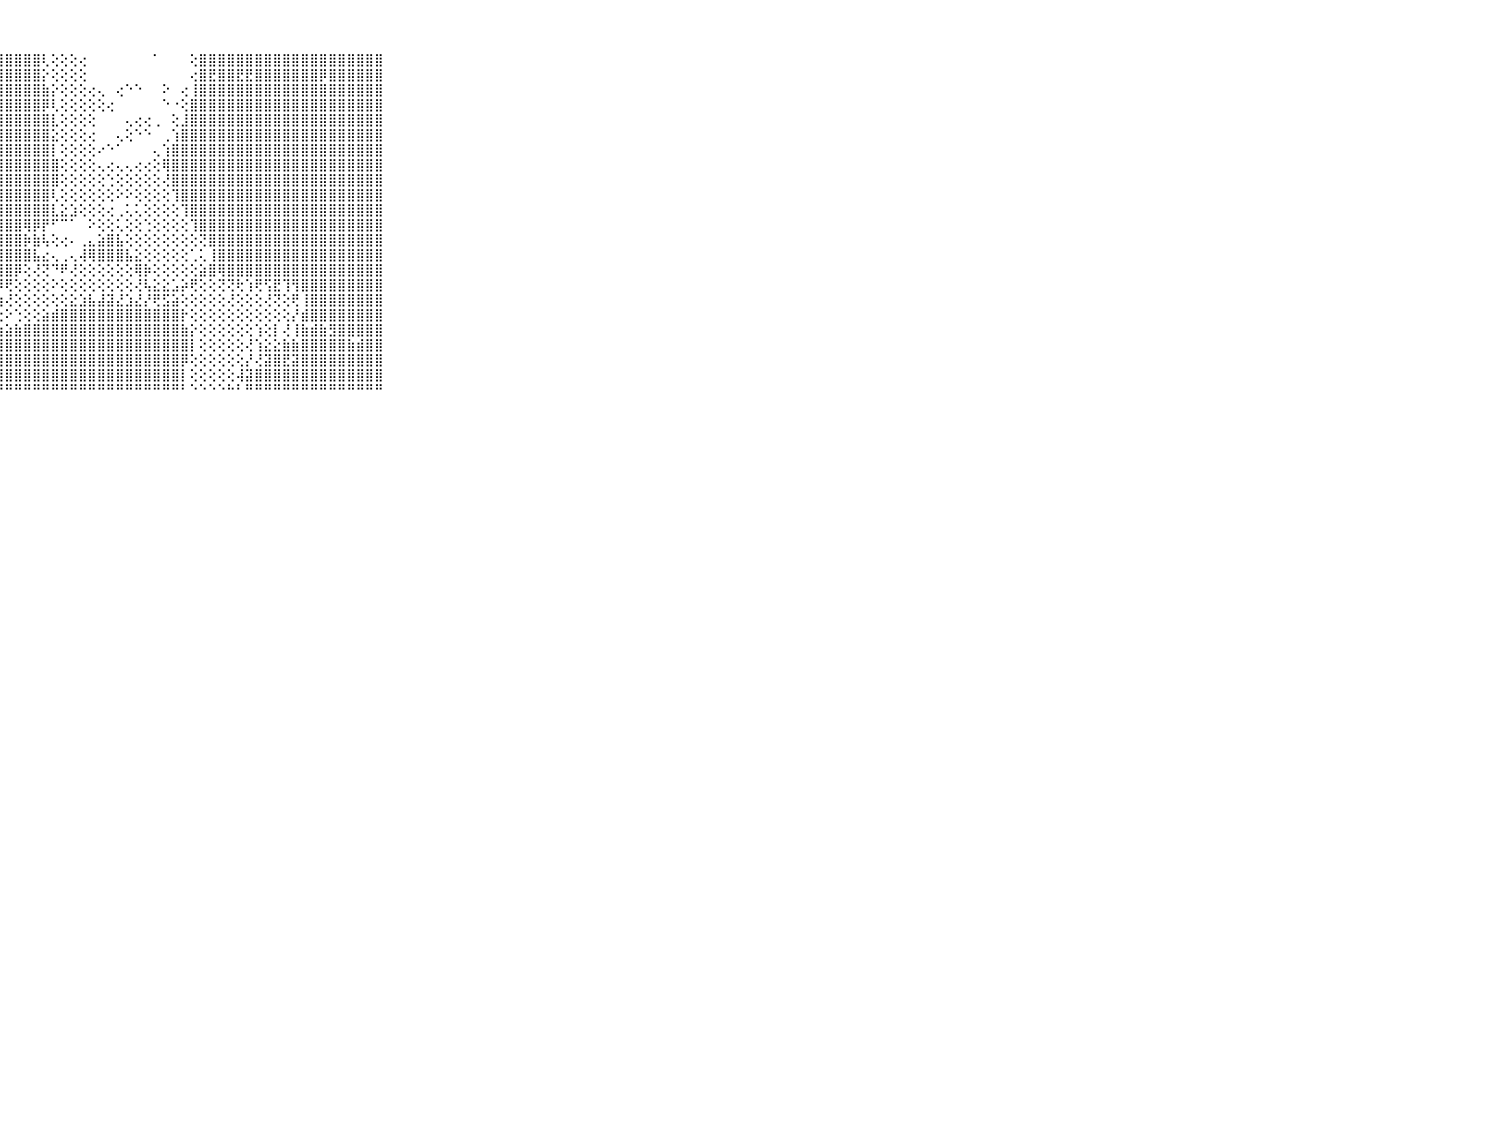

⠀⠀⠀⠀⠀⠀⠀⠀⠀⠀⠀⣿⣿⣯⣽⣽⣿⣿⣿⣿⣿⣿⣿⣿⣿⣿⣿⣿⣿⣿⣿⣿⢇⢕⢕⢕⢔⠀⠀⠀⠀⠀⠀⠀⠁⠀⠀⠀⢕⣿⣿⣿⣿⣿⣿⣿⣿⣿⣿⣿⣿⣿⣿⣿⣿⣿⣿⣿⣿⠀⠀⠀⠀⠀⠀⠀⠀⠀⠀⠀⠀
⠀⠀⠀⠀⠀⠀⠀⠀⠀⠀⠀⣿⣿⣿⣿⣿⣿⣿⣿⣿⣿⣿⣿⣿⣿⣿⣿⣿⣿⣿⣿⣿⡕⢕⢕⢕⢕⠀⠀⠀⠀⠀⠀⠀⠀⠀⠀⠀⢔⣿⣟⣿⣿⣟⣟⣿⣿⣿⣿⣿⣿⣿⡿⣿⣿⣿⣿⣿⣿⠀⠀⠀⠀⠀⠀⠀⠀⠀⠀⠀⠀
⠀⠀⠀⠀⠀⠀⠀⠀⠀⠀⠀⣿⣿⣿⣿⣿⣿⣿⣿⣿⣿⣿⣿⣿⣿⣿⣿⣿⣿⣿⣿⣿⣷⡕⢕⢕⢕⢔⢄⠀⢔⠑⠑⠀⠀⠕⠀⢔⢸⣿⣿⣿⣿⣿⣿⣿⣿⣿⣿⣿⣿⣿⣿⣿⣿⣿⣿⣿⣿⠀⠀⠀⠀⠀⠀⠀⠀⠀⠀⠀⠀
⠀⠀⠀⠀⠀⠀⠀⠀⠀⠀⠀⣿⣿⣿⣿⣿⣿⣿⣿⣿⣿⣿⣿⣿⣿⣿⣿⣿⣿⣿⣿⣿⡿⢇⢕⢕⢕⢕⢕⢔⠀⠀⠀⠀⠀⠑⠐⢕⣿⣿⣿⣿⣿⣿⣿⣿⣿⣿⣿⣿⣿⣿⣿⣿⣿⣿⣿⣿⣿⠀⠀⠀⠀⠀⠀⠀⠀⠀⠀⠀⠀
⠀⠀⠀⠀⠀⠀⠀⠀⠀⠀⠀⣿⣿⣿⣿⣿⣿⣿⣿⣿⣿⣿⣿⣿⣿⣿⣿⣿⣿⣿⣿⣿⣿⣇⢕⢕⢕⢕⠀⠀⠀⢄⢔⢔⢀⠀⢕⣸⣿⣿⣿⣿⣿⣿⣿⣿⣿⣿⣿⣿⣿⣿⣿⣿⣿⣿⣿⣿⣿⠀⠀⠀⠀⠀⠀⠀⠀⠀⠀⠀⠀
⠀⠀⠀⠀⠀⠀⠀⠀⠀⠀⠀⣿⣿⣿⣿⣿⣿⣿⣿⣿⣿⣿⣿⣿⣿⣿⣿⣿⣿⣿⣿⣿⣿⣕⢕⢕⢕⢔⠀⠀⢄⢕⠑⠑⠀⢀⢱⣿⣿⣿⣿⣿⣿⣿⣿⣿⣿⣿⣿⣿⣿⣿⣿⣿⣿⣿⣿⣿⣿⠀⠀⠀⠀⠀⠀⠀⠀⠀⠀⠀⠀
⠀⠀⠀⠀⠀⠀⠀⠀⠀⠀⠀⣿⣿⣿⣿⣿⣿⣿⣿⣿⣿⣿⣿⣿⣿⣿⣿⣿⣿⣿⣿⣿⣿⡇⢕⢕⢕⢕⠔⠑⠁⠀⠀⠀⢄⢱⣿⣿⣿⣿⣿⣿⣿⣿⣿⣿⣿⣿⣿⣿⣿⣿⣿⣿⣿⣿⣿⣿⣿⠀⠀⠀⠀⠀⠀⠀⠀⠀⠀⠀⠀
⠀⠀⠀⠀⠀⠀⠀⠀⠀⠀⠀⣿⣿⣿⣿⣿⣿⣿⣿⣿⣿⣿⣿⣿⣿⣿⣿⣿⣿⣿⣿⣿⣿⣿⢕⢕⢕⢕⢄⢔⢄⢄⢔⢔⢕⢿⣿⣿⣿⣿⣿⣿⣿⣿⣿⣿⣿⣿⣿⣿⣿⣿⣿⣿⣿⣿⣿⣿⣿⠀⠀⠀⠀⠀⠀⠀⠀⠀⠀⠀⠀
⠀⠀⠀⠀⠀⠀⠀⠀⠀⠀⠀⣿⣿⣿⣿⣿⣿⣿⣿⣿⣿⣿⣿⣿⣿⣿⣿⣿⣿⣿⣿⣿⣿⣿⢕⢕⢕⢕⢕⢑⢕⢕⢕⢕⢕⢜⣿⣿⣿⣿⣿⣿⣿⣿⣿⣿⣿⣿⣿⣿⣿⣿⣿⣿⣿⣿⣿⣿⣿⠀⠀⠀⠀⠀⠀⠀⠀⠀⠀⠀⠀
⠀⠀⠀⠀⠀⠀⠀⠀⠀⠀⠀⣿⣿⣿⣿⣿⣿⣿⣿⣿⣿⣿⣿⣿⣿⣿⣿⣿⣿⣿⣿⣿⣿⢇⢕⢕⢕⢕⢕⢕⠕⠕⢕⢕⢕⢕⢹⣿⣿⣿⣿⣿⣿⣿⣿⣿⣿⣿⣿⣿⣿⣿⣿⣿⣿⣿⣿⣿⣿⠀⠀⠀⠀⠀⠀⠀⠀⠀⠀⠀⠀
⠀⠀⠀⠀⠀⠀⠀⠀⠀⠀⠀⣿⣿⣿⣿⣿⣿⣿⣿⣿⣿⣿⣿⣿⣿⣿⣿⣿⣿⣿⣿⣿⣿⣇⣕⣱⢕⢕⢕⢔⢀⢅⢅⢕⢕⢕⢕⢹⣿⣿⣿⣿⣿⣿⣿⣿⣿⣿⣿⣿⣿⣿⣿⣿⣿⣿⣿⣿⣿⠀⠀⠀⠀⠀⠀⠀⠀⠀⠀⠀⠀
⠀⠀⠀⠀⠀⠀⠀⠀⠀⠀⠀⣿⣿⣿⣿⣿⣿⣿⣿⣿⣿⣿⣿⣿⣿⣿⣿⣿⣿⣿⢿⡿⡟⠋⠉⠁⠀⠕⢕⢕⢅⢕⢕⢑⢕⢕⢕⢕⢹⣿⣿⣿⣿⣿⣿⣿⣿⣿⣿⣿⣿⣿⣿⣿⣿⣿⣿⣿⣿⠀⠀⠀⠀⠀⠀⠀⠀⠀⠀⠀⠀
⠀⠀⠀⠀⠀⠀⠀⠀⠀⠀⠀⣿⣿⣿⣿⣿⣿⣿⣿⣿⣿⣿⣿⣿⣿⣿⣿⣿⣿⣿⡷⣷⢧⢕⢔⠄⢀⣄⣵⣿⣧⢕⢕⢕⢕⢕⢕⢕⢕⢝⣿⣿⣿⣿⣿⣿⣿⣿⣿⣿⣿⣿⣿⣿⣿⣿⣿⣿⣿⠀⠀⠀⠀⠀⠀⠀⠀⠀⠀⠀⠀
⠀⠀⠀⠀⠀⠀⠀⠀⠀⠀⠀⣿⣿⣿⣿⣿⣿⣿⣿⣿⣿⣿⣿⣿⣿⣿⣿⣿⣿⣿⣿⣧⣔⢄⢀⢄⢼⢿⣿⣿⣿⣧⣕⢕⢕⢕⢕⢕⢁⢅⢸⣿⣿⣿⣿⣿⣿⣿⣿⣿⣿⣿⣿⣿⣿⣿⣿⣿⣿⠀⠀⠀⠀⠀⠀⠀⠀⠀⠀⠀⠀
⠀⠀⠀⠀⠀⠀⠀⠀⠀⠀⠀⣿⣿⣿⣿⣿⣿⣿⣿⣿⣿⣿⣿⣿⣿⣿⣿⣿⣿⡿⢕⢜⢝⠙⠟⢜⢕⢕⢕⢕⢕⢕⢿⡷⢕⢕⢕⢕⢕⣵⣿⢿⣿⣿⣿⣿⣿⣿⣿⣿⣿⣿⣿⣿⣿⣿⣿⣿⣿⠀⠀⠀⠀⠀⠀⠀⠀⠀⠀⠀⠀
⠀⠀⠀⠀⠀⠀⠀⠀⠀⠀⠀⣿⣿⣿⣿⣿⣿⣿⣿⣿⣿⣿⣿⣿⣿⣿⣿⡿⢟⢕⢕⢕⢕⠕⢕⢕⢕⢕⢕⢕⢕⢕⢜⢧⣕⣕⣡⡵⢟⢕⢕⢝⢝⢗⢱⢟⢫⣟⢹⢻⣿⣿⣿⣿⣿⣿⣿⣿⣿⠀⠀⠀⠀⠀⠀⠀⠀⠀⠀⠀⠀
⠀⠀⠀⠀⠀⠀⠀⠀⠀⠀⠀⣿⣿⣿⣿⣿⣿⣿⣿⣿⣿⣿⣿⣿⣿⣿⣿⢷⢜⢕⢕⢕⢕⢕⢕⣕⣱⣧⣼⣽⣜⣱⣜⡜⢟⣫⣵⢕⢕⢕⢕⢕⢜⢕⢕⢕⢜⢝⢕⢟⢸⣿⣿⣿⣿⣿⣿⣿⣿⠀⠀⠀⠀⠀⠀⠀⠀⠀⠀⠀⠀
⠀⠀⠀⠀⠀⠀⠀⠀⠀⠀⠀⣿⣿⣿⣿⣿⣿⣿⣿⣿⣿⣿⣿⣿⡿⢝⢕⢕⠕⢑⢕⢕⣵⣾⣿⣿⣿⣿⣿⣿⣿⣿⣿⣿⣿⣿⣿⡗⢕⢕⢕⢕⢕⢕⢕⢕⢕⢕⢕⡜⣾⣿⣿⣿⣿⣿⣿⣿⣿⠀⠀⠀⠀⠀⠀⠀⠀⠀⠀⠀⠀
⠀⠀⠀⠀⠀⠀⠀⠀⠀⠀⠀⣿⣿⣿⣿⣿⣿⣿⣿⣿⣿⣿⣿⣿⣷⣕⣱⣵⣵⣷⣿⣿⣿⣿⣿⣿⣿⣿⣿⣿⣿⣿⣿⣿⣿⣿⣿⣷⡕⢕⢕⢕⢕⢕⢕⢱⢕⡇⢜⢸⣷⣾⣷⣻⣿⣿⣿⣿⣿⠀⠀⠀⠀⠀⠀⠀⠀⠀⠀⠀⠀
⠀⠀⠀⠀⠀⠀⠀⠀⠀⠀⠀⣿⣿⣿⣿⣿⣿⣿⣿⣿⣿⣿⣿⣿⣿⣿⣿⣿⣿⣿⣿⣿⣿⣿⣿⣿⣿⣿⣿⣿⣿⣿⣿⣿⣿⣿⣿⣿⡇⢕⢕⢕⢕⢕⢜⢱⣕⣕⣷⣷⣿⣿⣿⣿⣿⣷⣾⣿⣿⠀⠀⠀⠀⠀⠀⠀⠀⠀⠀⠀⠀
⠀⠀⠀⠀⠀⠀⠀⠀⠀⠀⠀⣿⣿⣿⣿⣿⣿⣿⣿⣿⣿⣿⣿⣿⣿⣿⣿⣿⣿⣿⣿⣿⣿⣿⣿⣿⣿⣿⣿⣿⣿⣿⣿⣿⣿⣿⣿⡿⢕⢕⢕⢕⢕⢕⡜⢜⣽⣿⣟⣽⣿⣿⣿⣿⣿⣿⣿⣿⣿⠀⠀⠀⠀⠀⠀⠀⠀⠀⠀⠀⠀
⠀⠀⠀⠀⠀⠀⠀⠀⠀⠀⠀⣿⣿⣿⣿⣿⣿⣿⣿⣿⣿⣿⣿⣿⣿⣿⣿⣿⣿⣿⣿⣿⣿⣿⣿⣿⣿⣿⣿⣿⣿⣿⣿⣿⣿⣿⣿⡇⢕⢕⢕⢕⢕⢼⣽⣿⣿⣿⣿⣿⣿⣿⣿⣿⣿⣿⣿⣿⣿⠀⠀⠀⠀⠀⠀⠀⠀⠀⠀⠀⠀
⠀⠀⠀⠀⠀⠀⠀⠀⠀⠀⠀⠛⠛⠛⠛⠛⠛⠛⠛⠛⠛⠛⠛⠛⠛⠛⠛⠛⠛⠛⠛⠛⠛⠛⠛⠛⠛⠛⠛⠛⠛⠛⠛⠛⠛⠛⠛⠃⠑⠑⠑⠑⠓⠃⠛⠛⠛⠛⠛⠛⠛⠛⠛⠛⠛⠛⠛⠛⠛⠀⠀⠀⠀⠀⠀⠀⠀⠀⠀⠀⠀